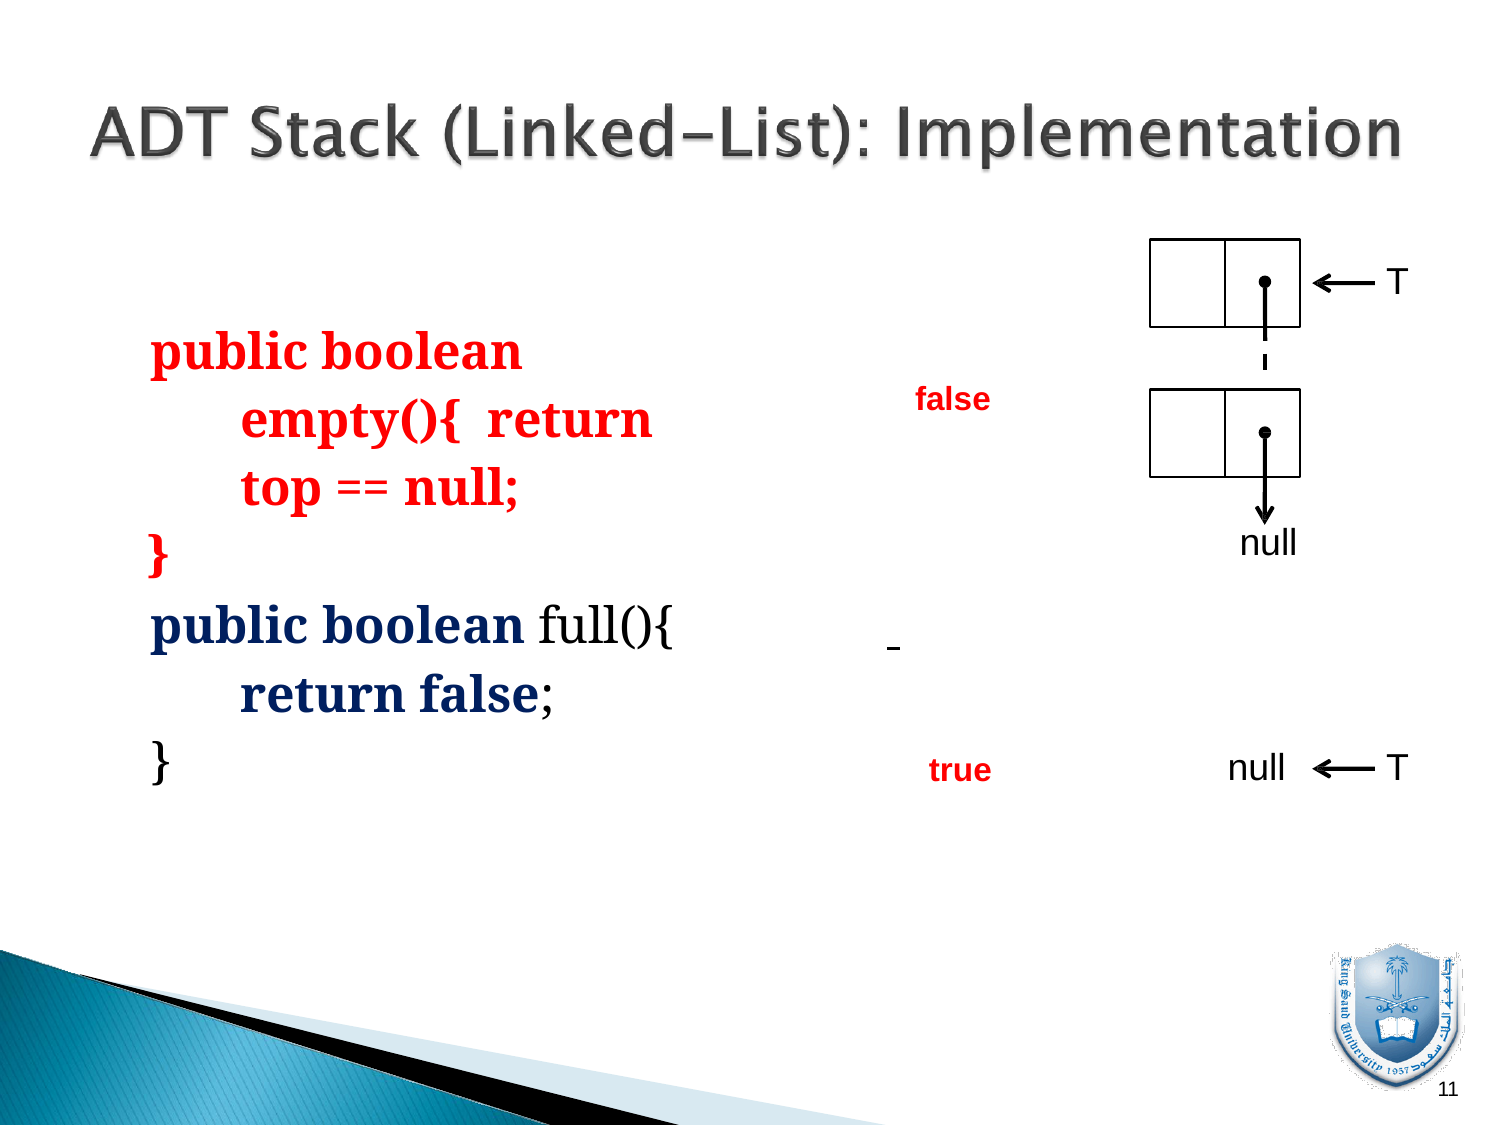

T

# public boolean empty(){  return top == null;
}

false

null

public boolean full(){
return false;
}
null
T
true

11